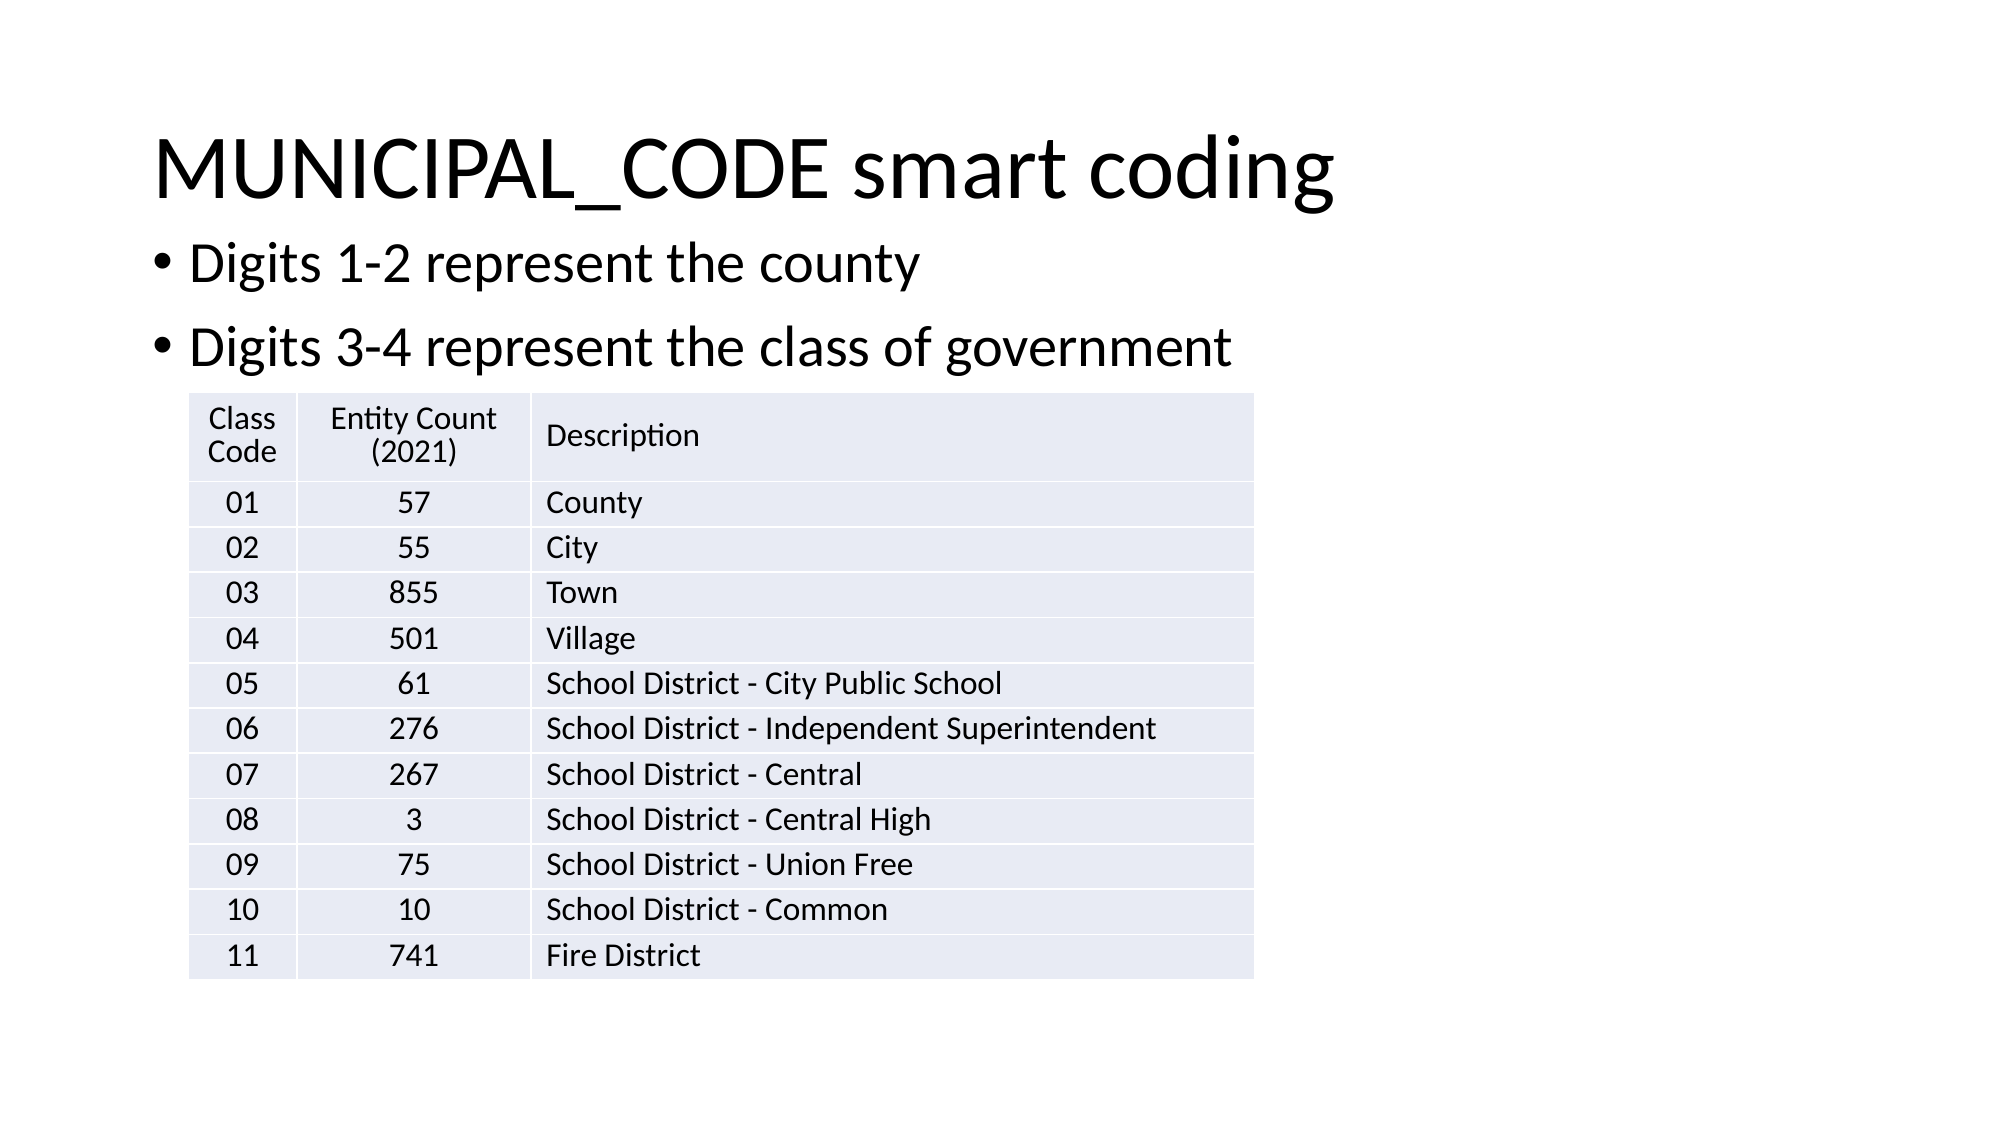

# MUNICIPAL_CODE smart coding
Digits 1-2 represent the county
Digits 3-4 represent the class of government
| Class Code | Entity Count (2021) | Description |
| --- | --- | --- |
| 01 | 57 | County |
| 02 | 55 | City |
| 03 | 855 | Town |
| 04 | 501 | Village |
| 05 | 61 | School District - City Public School |
| 06 | 276 | School District - Independent Superintendent |
| 07 | 267 | School District - Central |
| 08 | 3 | School District - Central High |
| 09 | 75 | School District - Union Free |
| 10 | 10 | School District - Common |
| 11 | 741 | Fire District |